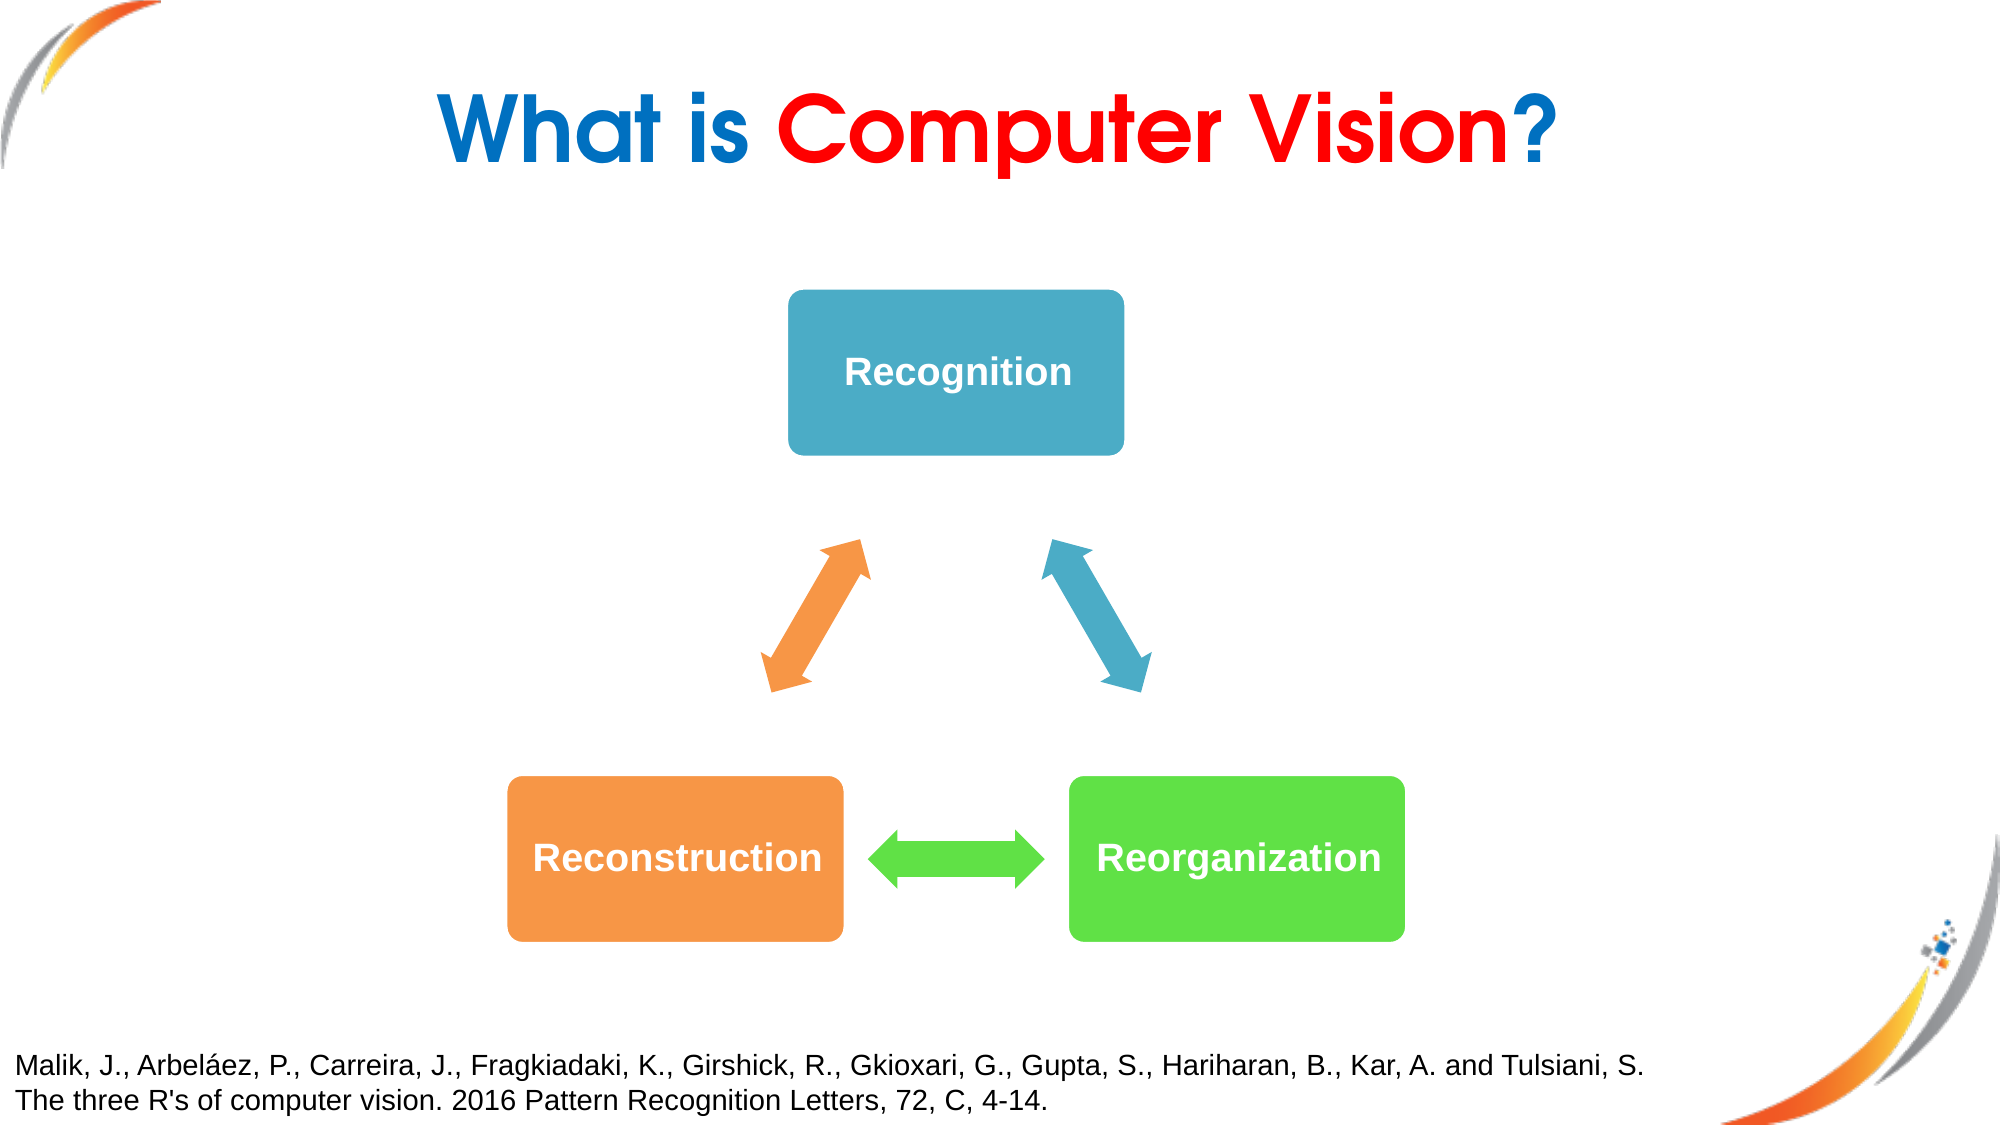

What is Computer Vision?
Recognition

Reorganization

Reconstruction

Malik, J., Arbeláez, P., Carreira, J., Fragkiadaki, K., Girshick, R., Gkioxari, G., Gupta, S., Hariharan, B., Kar, A. and Tulsiani, S.
The three R's of computer vision. 2016 Pattern Recognition Letters, 72, C, 4-14.